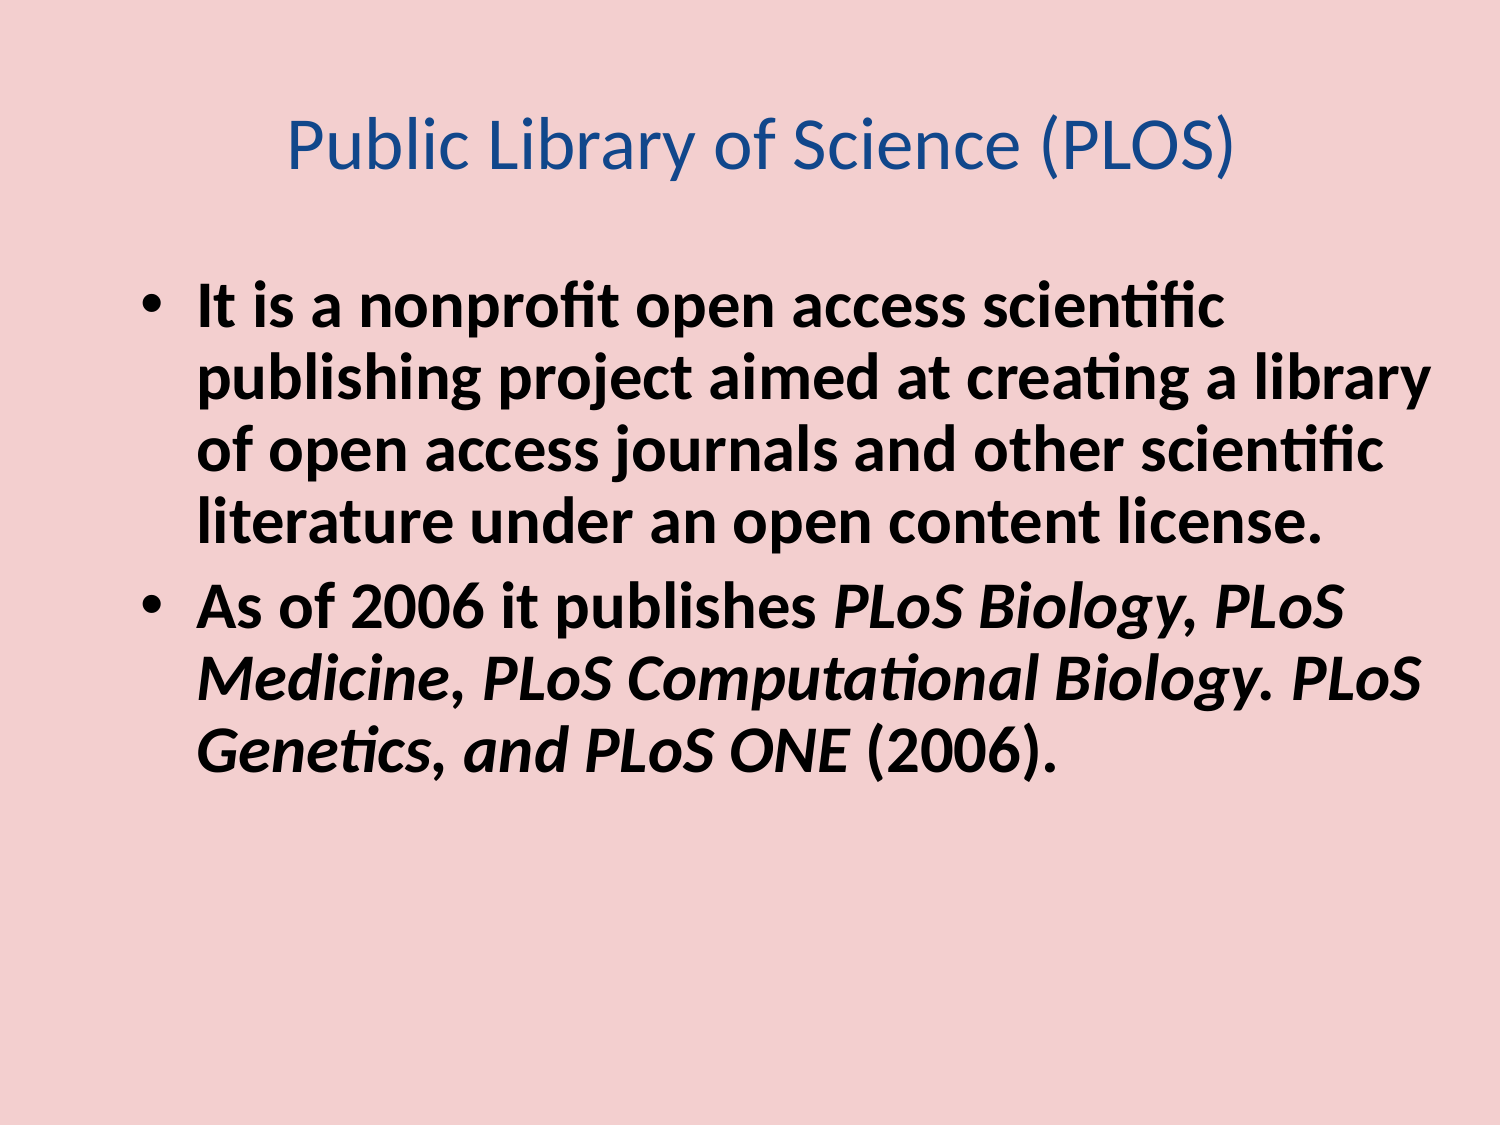

Public Library of Science (PLOS)
It is a nonprofit open access scientific publishing project aimed at creating a library of open access journals and other scientific literature under an open content license.
As of 2006 it publishes PLoS Biology, PLoS Medicine, PLoS Computational Biology. PLoS Genetics, and PLoS ONE (2006).